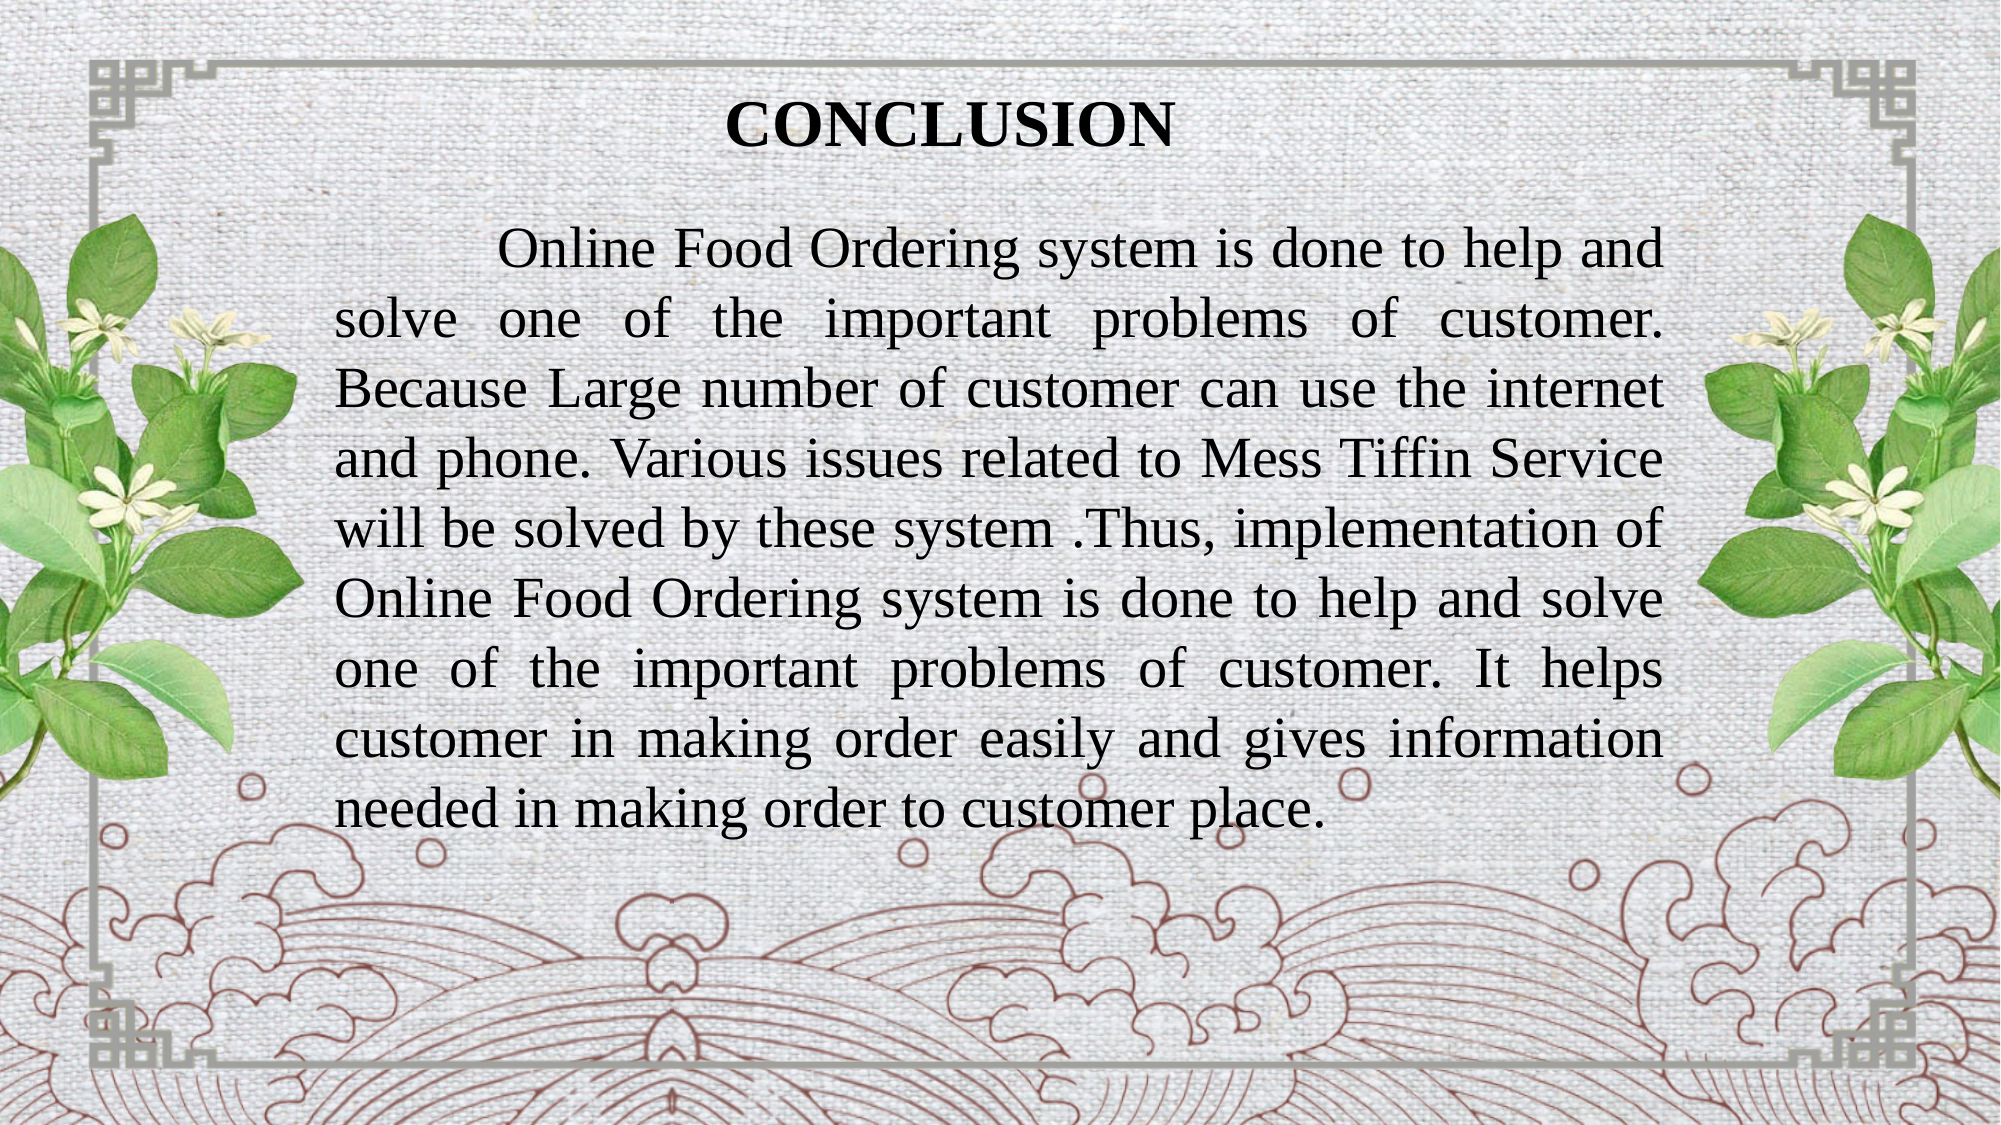

CONCLUSION

           Online Food Ordering system is done to help and solve one of the important problems of customer. Because Large number of customer can use the internet and phone. Various issues related to Mess Tiffin Service will be solved by these system .Thus, implementation of Online Food Ordering system is done to help and solve one of the important problems of customer. It helps customer in making order easily and gives information needed in making order to customer place.